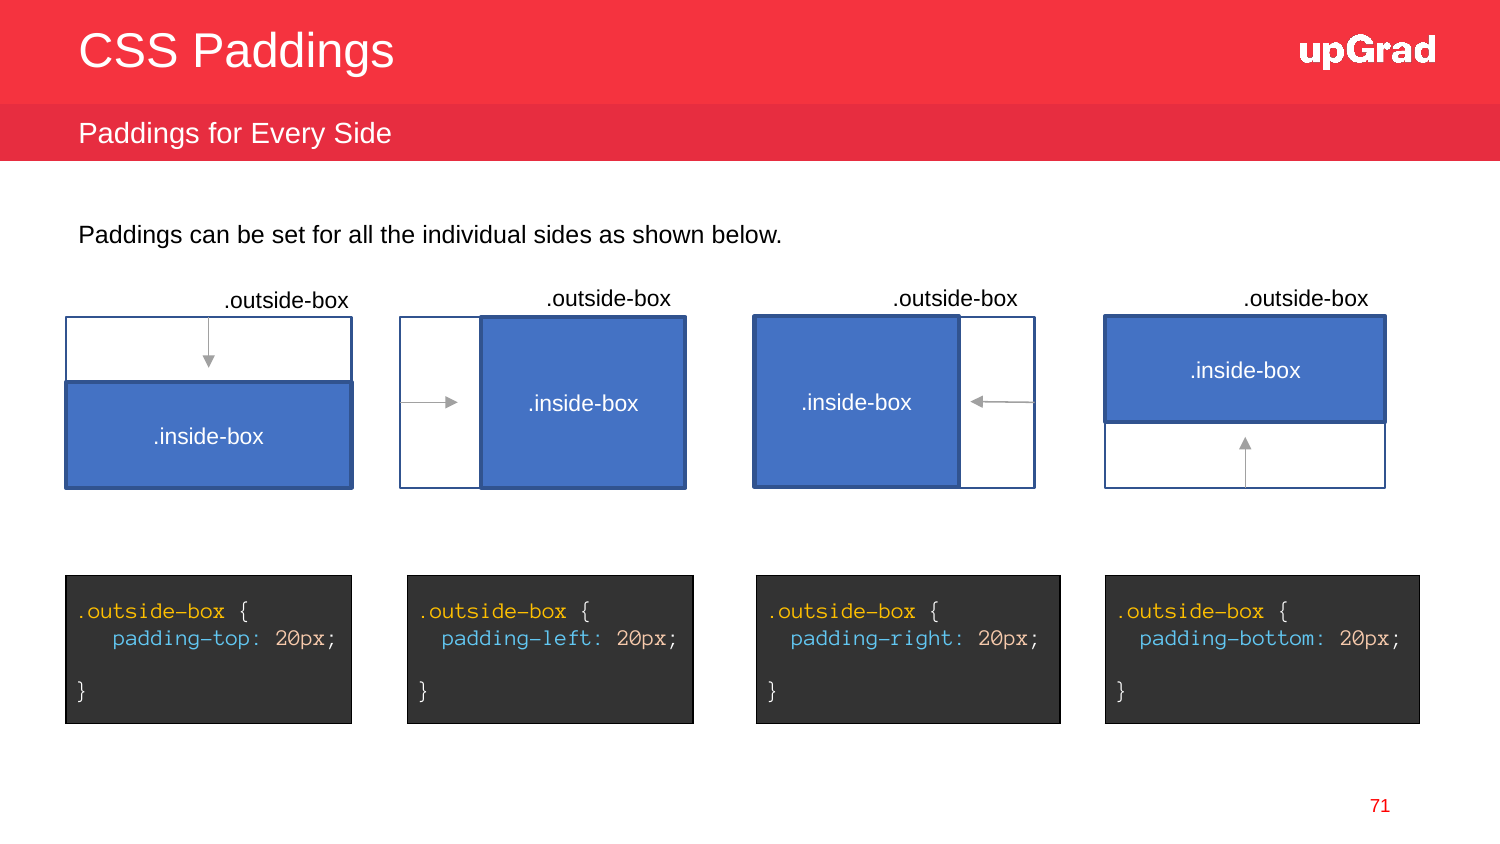

CSS Paddings

Paddings for Every Side
Paddings can be set for all the individual sides as shown below.
.outside-box
.outside-box
.outside-box
.outside-box
.inside-box
.inside-box

.inside-box

.inside-box
| .outside-box { padding-top: 20px; } |
| --- |
| .outside-box { padding-left: 20px; } |
| --- |
| .outside-box { padding-right: 20px; } |
| --- |
| .outside-box { padding-bottom: 20px; } |
| --- |
71